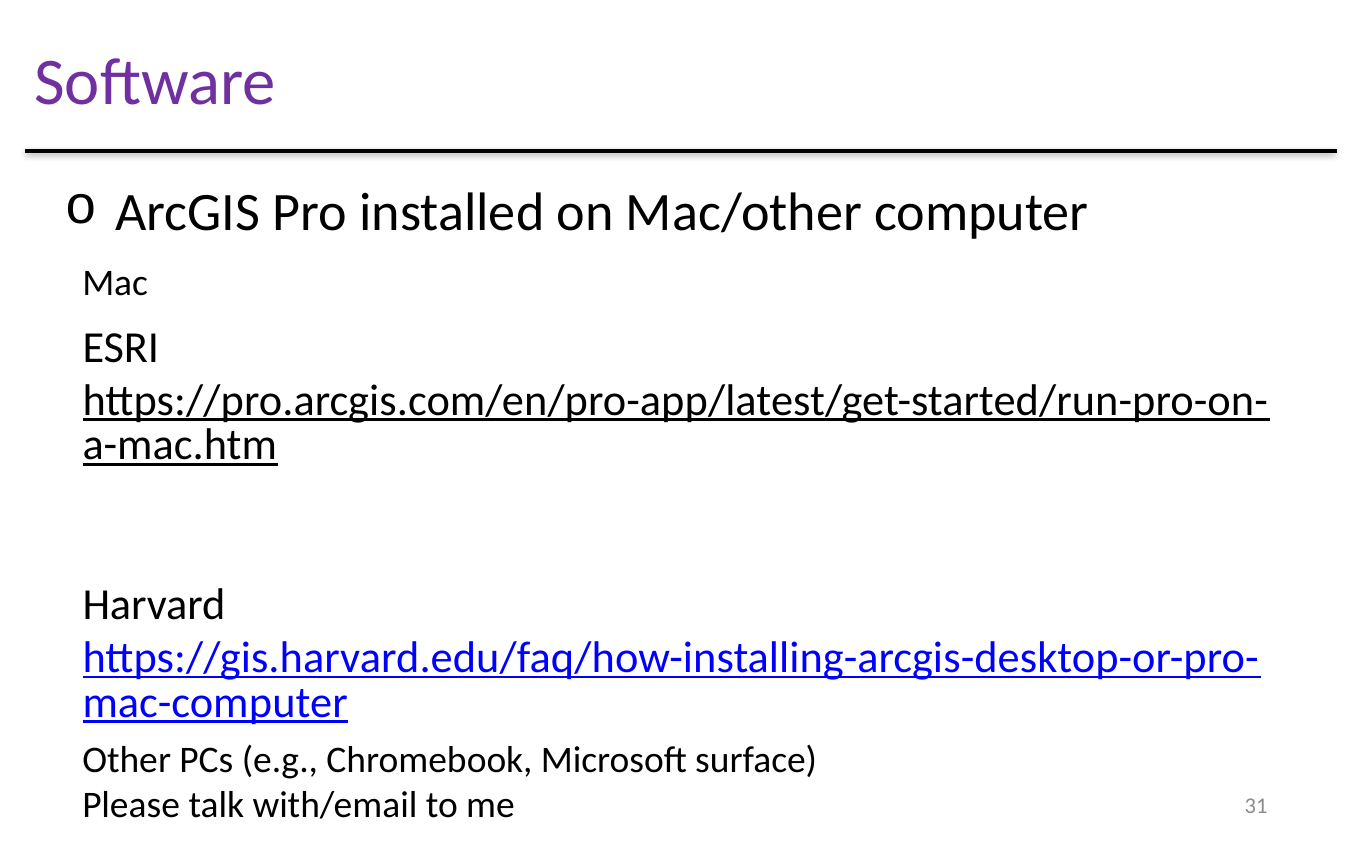

Software
ArcGIS Pro installed on Mac/other computer
Mac
# ESRI https://pro.arcgis.com/en/pro-app/latest/get-started/run-pro-on-a-mac.htm Harvard https://gis.harvard.edu/faq/how-installing-arcgis-desktop-or-pro-mac-computer
Other PCs (e.g., Chromebook, Microsoft surface)
Please talk with/email to me
31